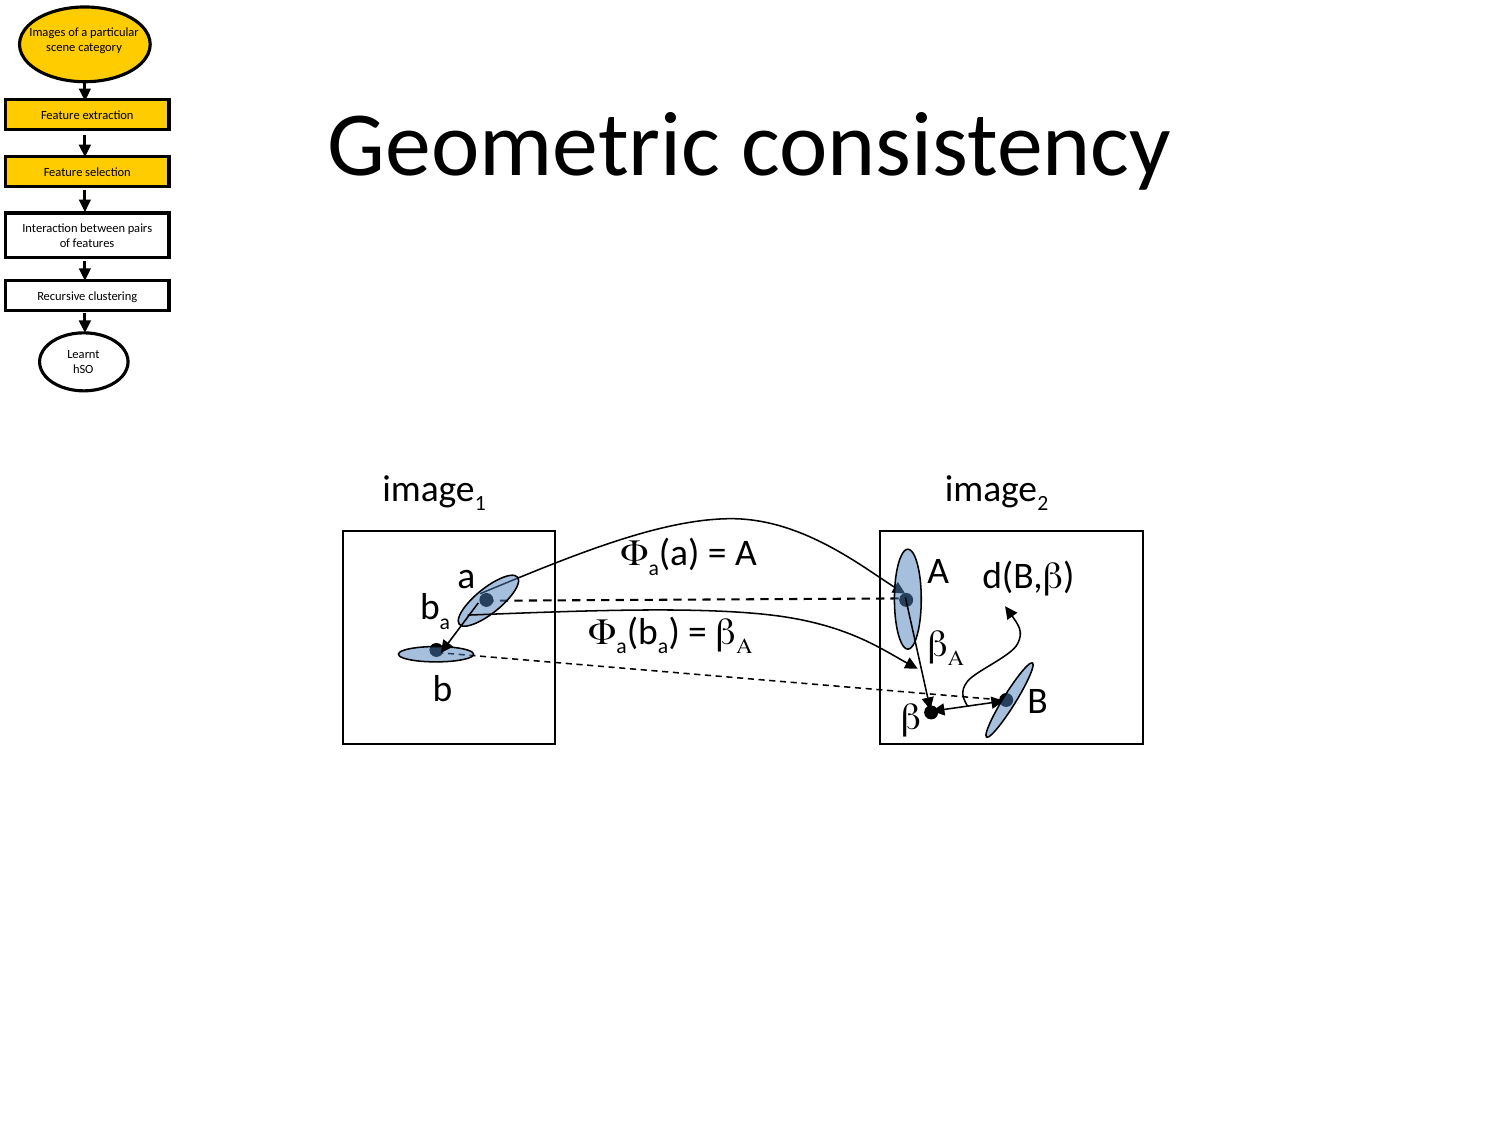

Images of a particular scene category
# Geometric consistency

Feature extraction

Feature selection

Interaction between pairs of features

Recursive clustering

Learnt hSO
image1
image2

Φa(a) = A

A
a
d(B,β)

ba

Φa(ba) = βΑ

βΑ

b
B
β